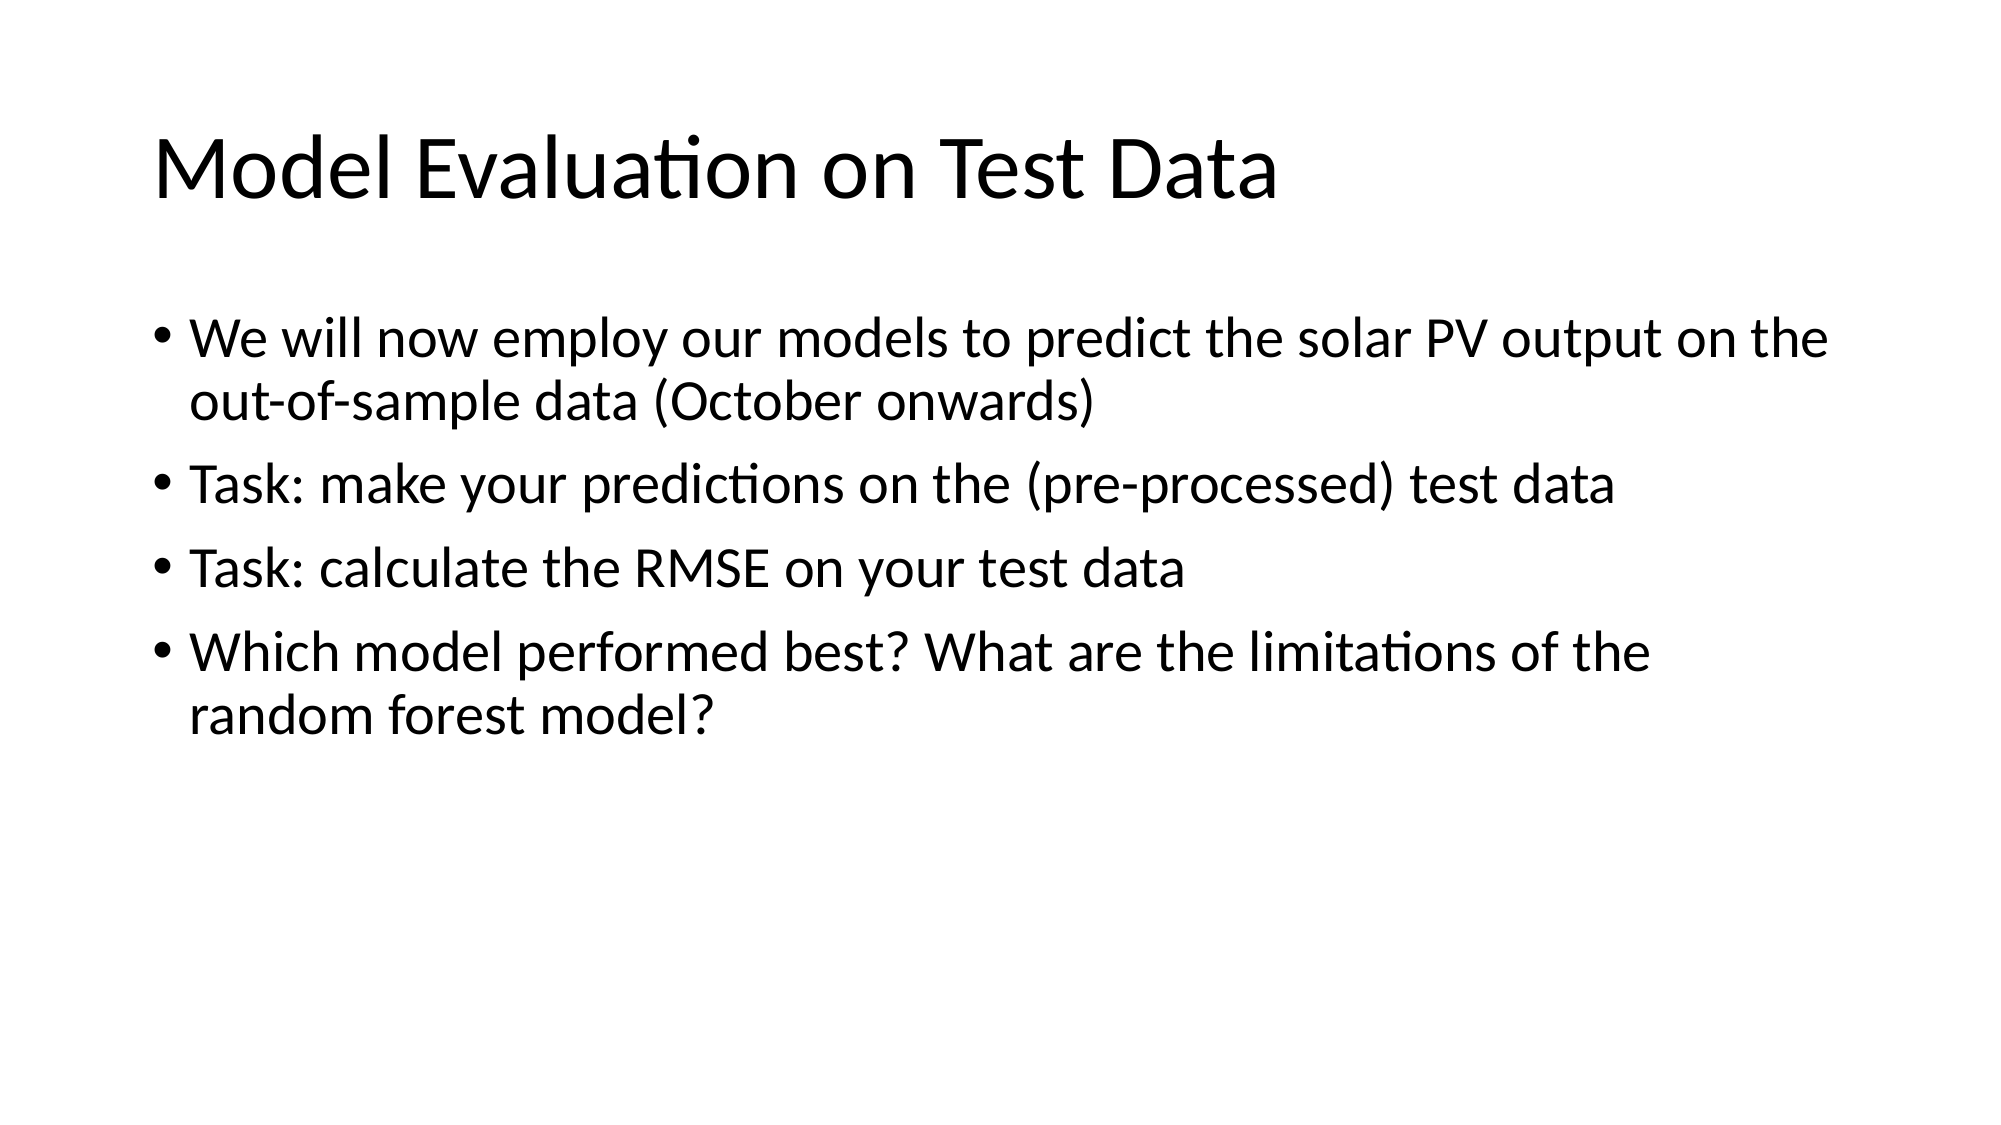

# Model Evaluation on Test Data
We will now employ our models to predict the solar PV output on the out-of-sample data (October onwards)
Task: make your predictions on the (pre-processed) test data
Task: calculate the RMSE on your test data
Which model performed best? What are the limitations of the random forest model?